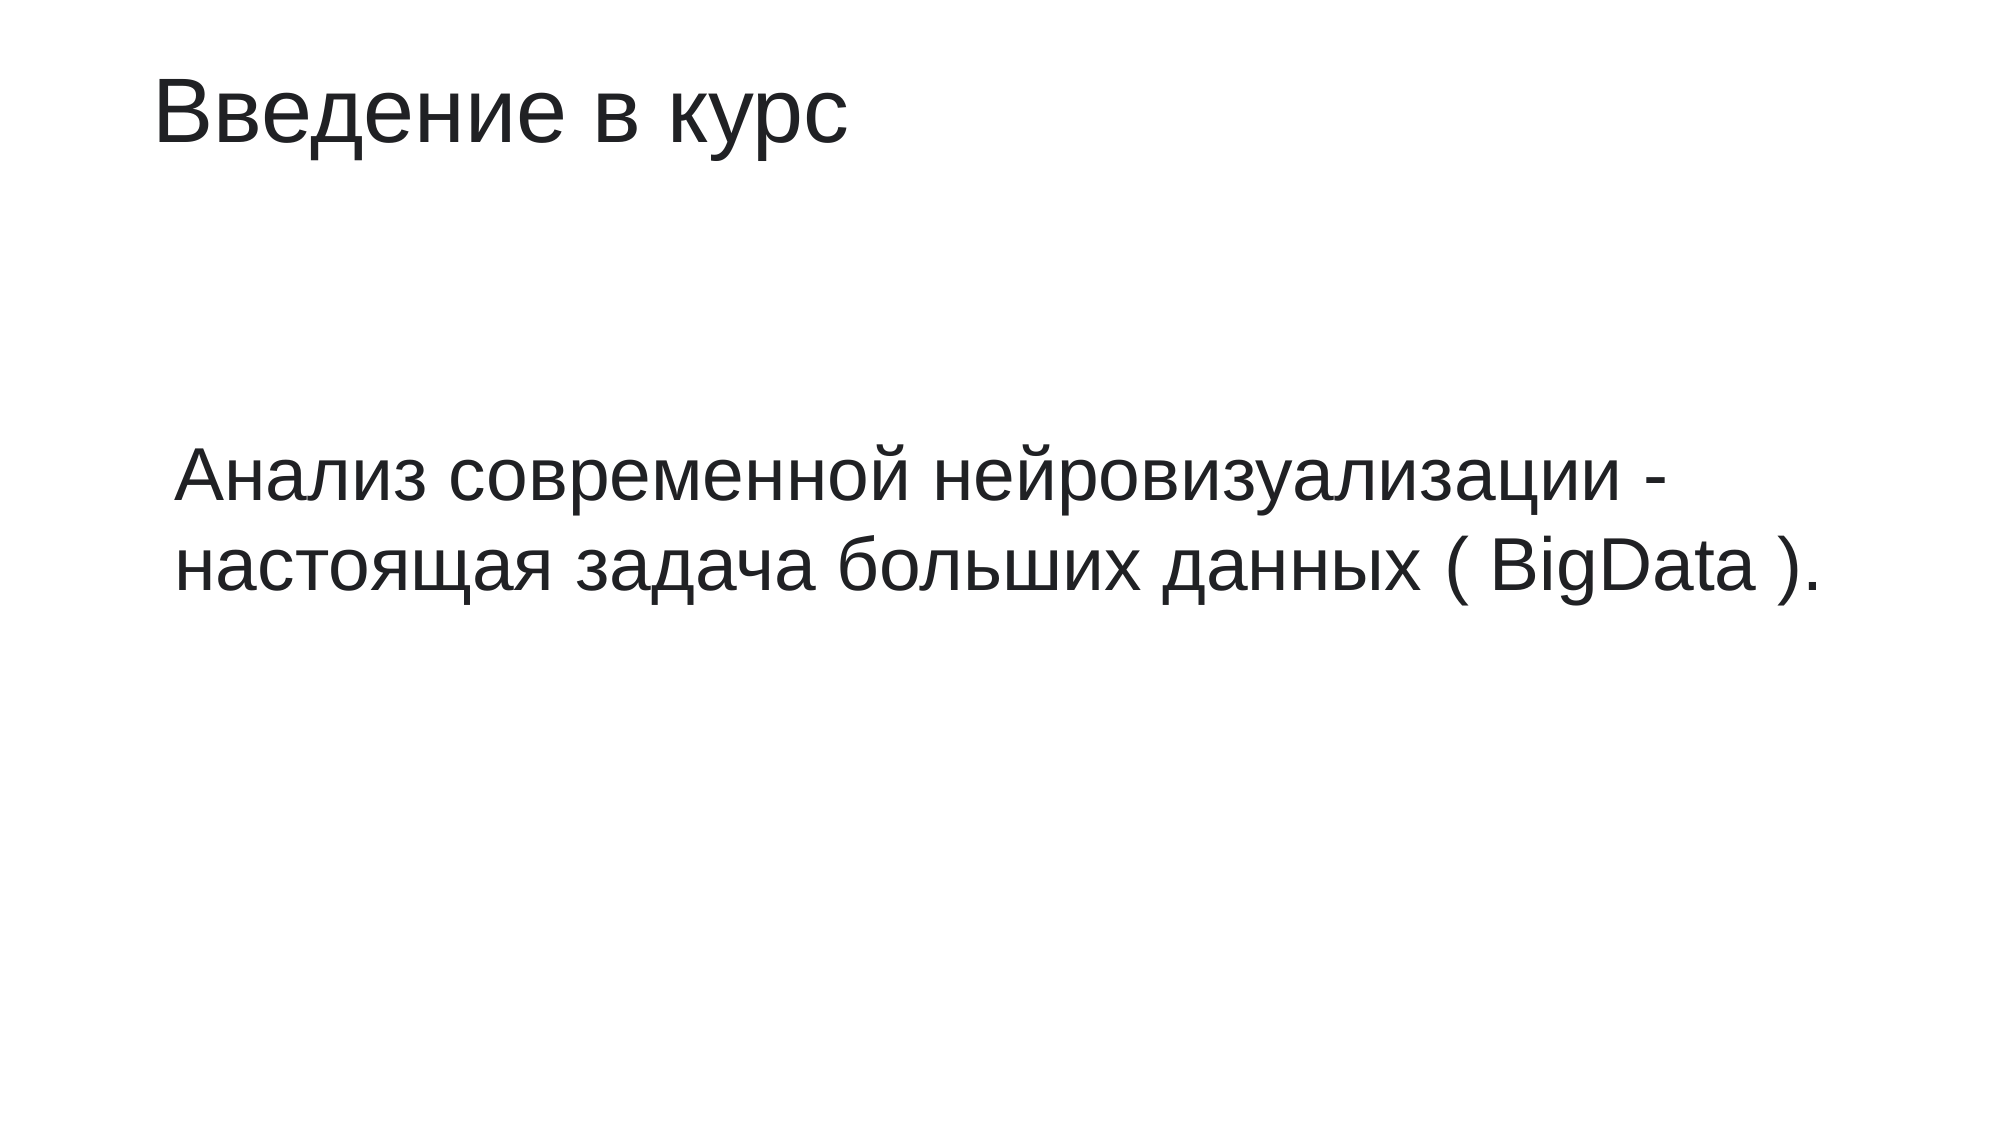

# Введение в курс
Анализ современной нейровизуализации - настоящая задача больших данных ( BigData ).